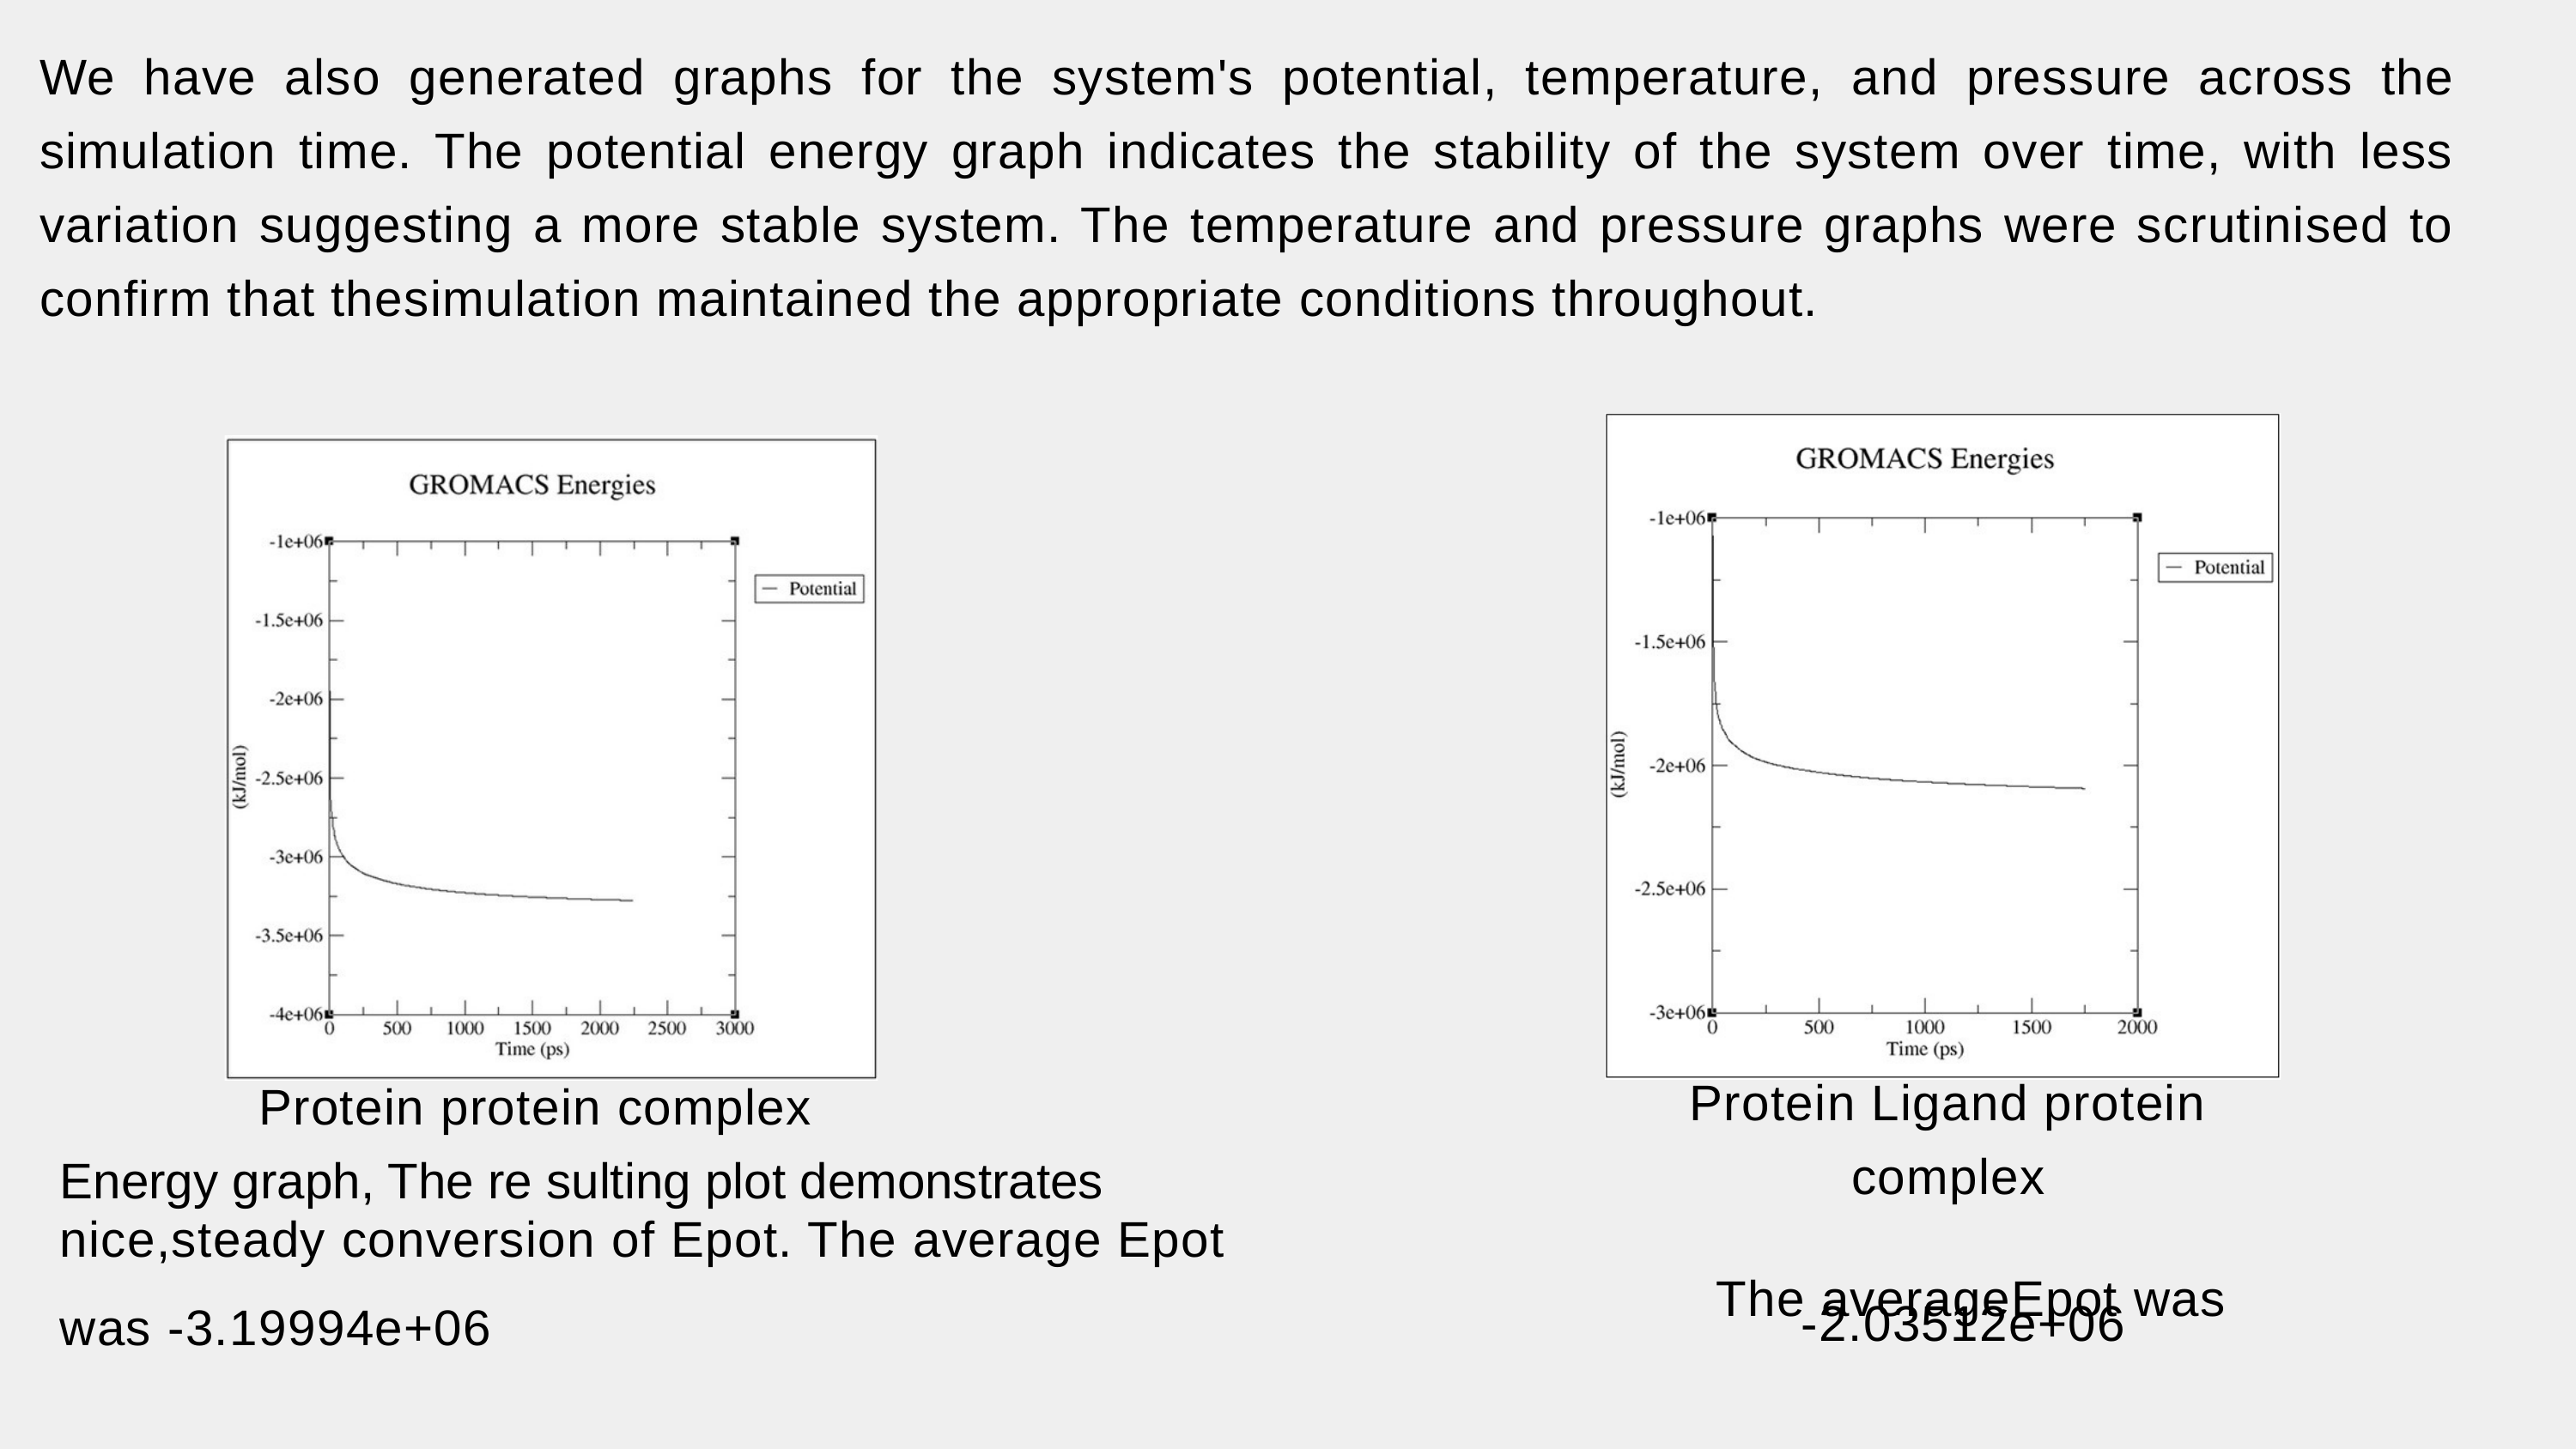

We have also generated graphs for the system's potential, temperature, and pressure across the simulation time. The potential energy graph indicates the stability of the system over time, with less variation suggesting a more stable system. The temperature and pressure graphs were scrutinised to confirm that thesimulation maintained the appropriate conditions throughout.

Protein protein complex
Protein Ligand protein complex
Energy graph, The re sulting plot demonstrates
nice,steady conversion of Epot. The average Epot
was -3.19994e+06
The averageEpot was
-2.03512e+06